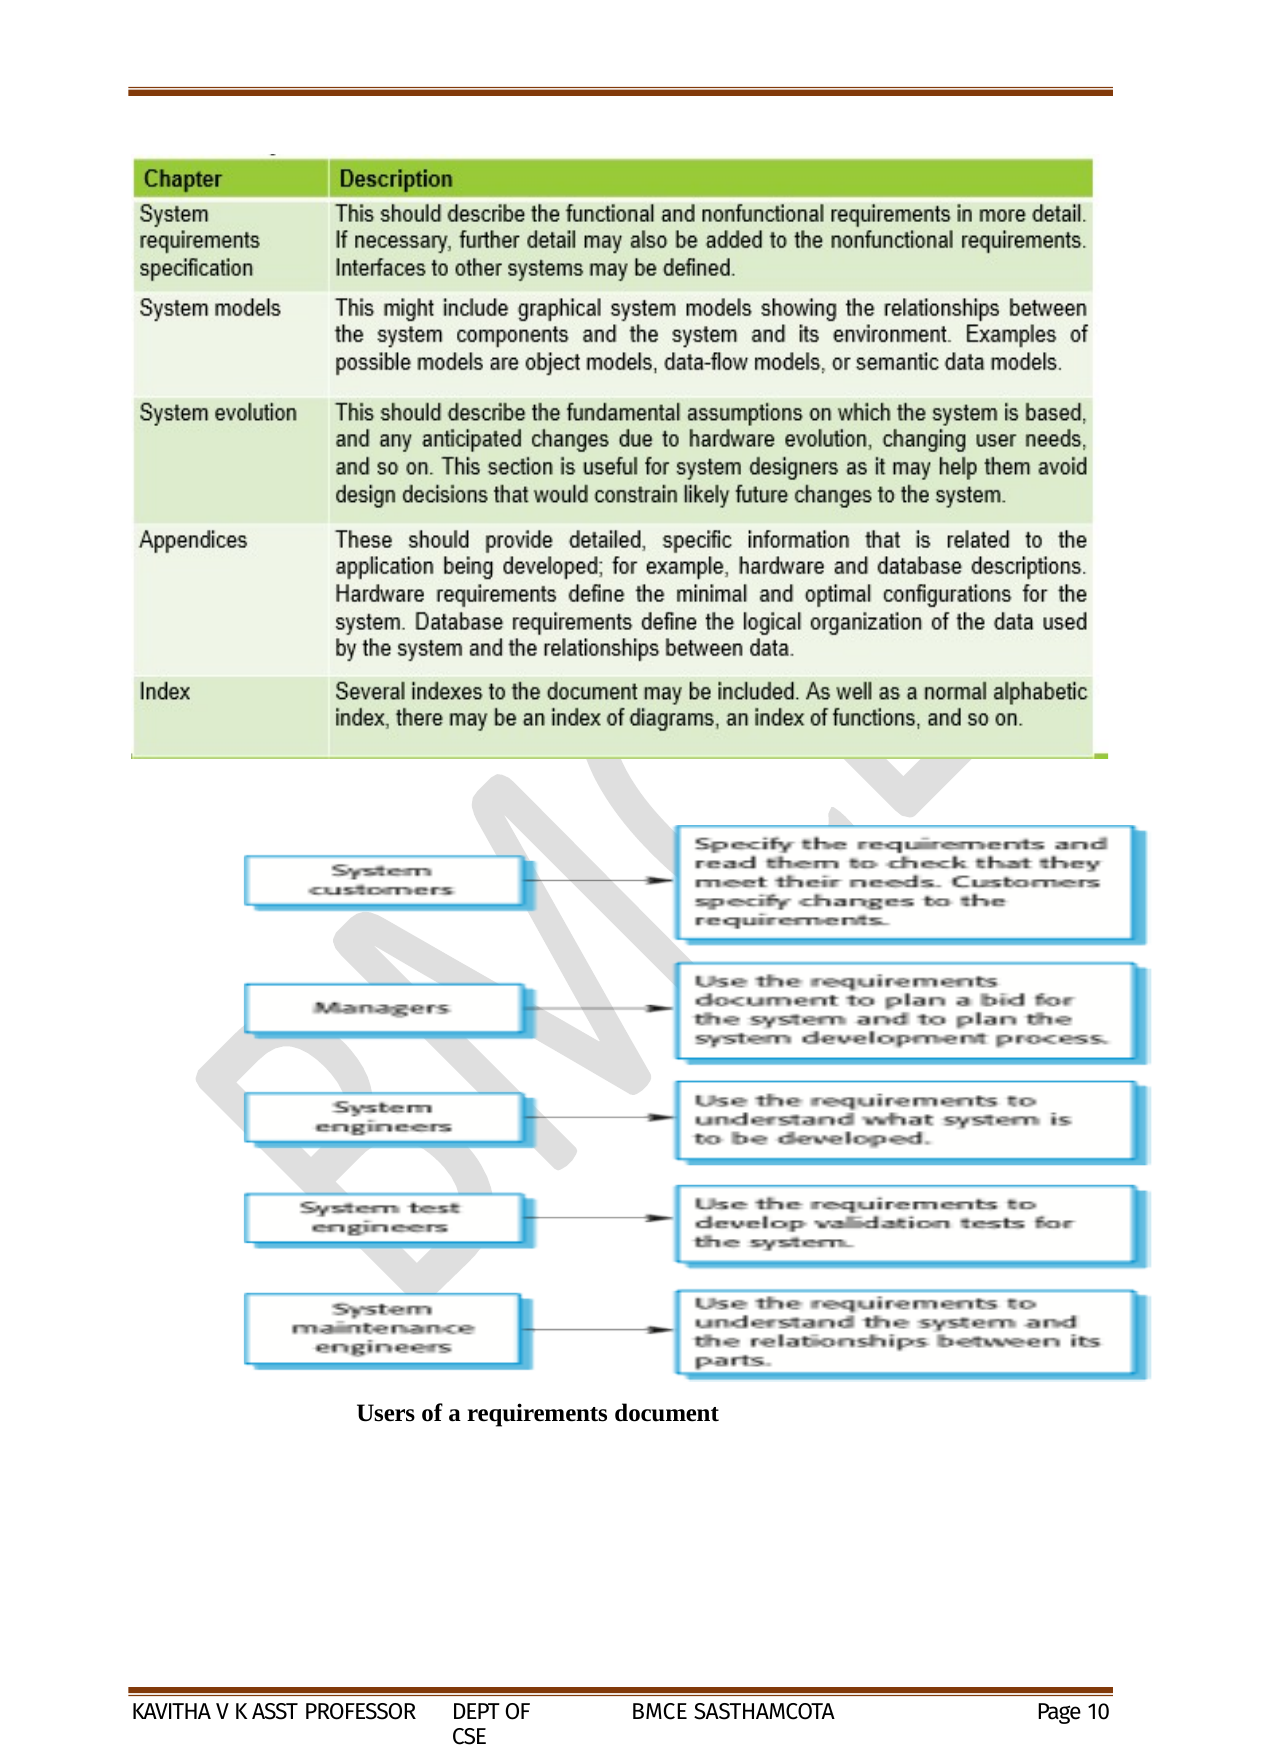

Users of a requirements document

KAVITHA V K ASST PROFESSOR
DEPT OF CSE
BMCE SASTHAMCOTA
Page 10